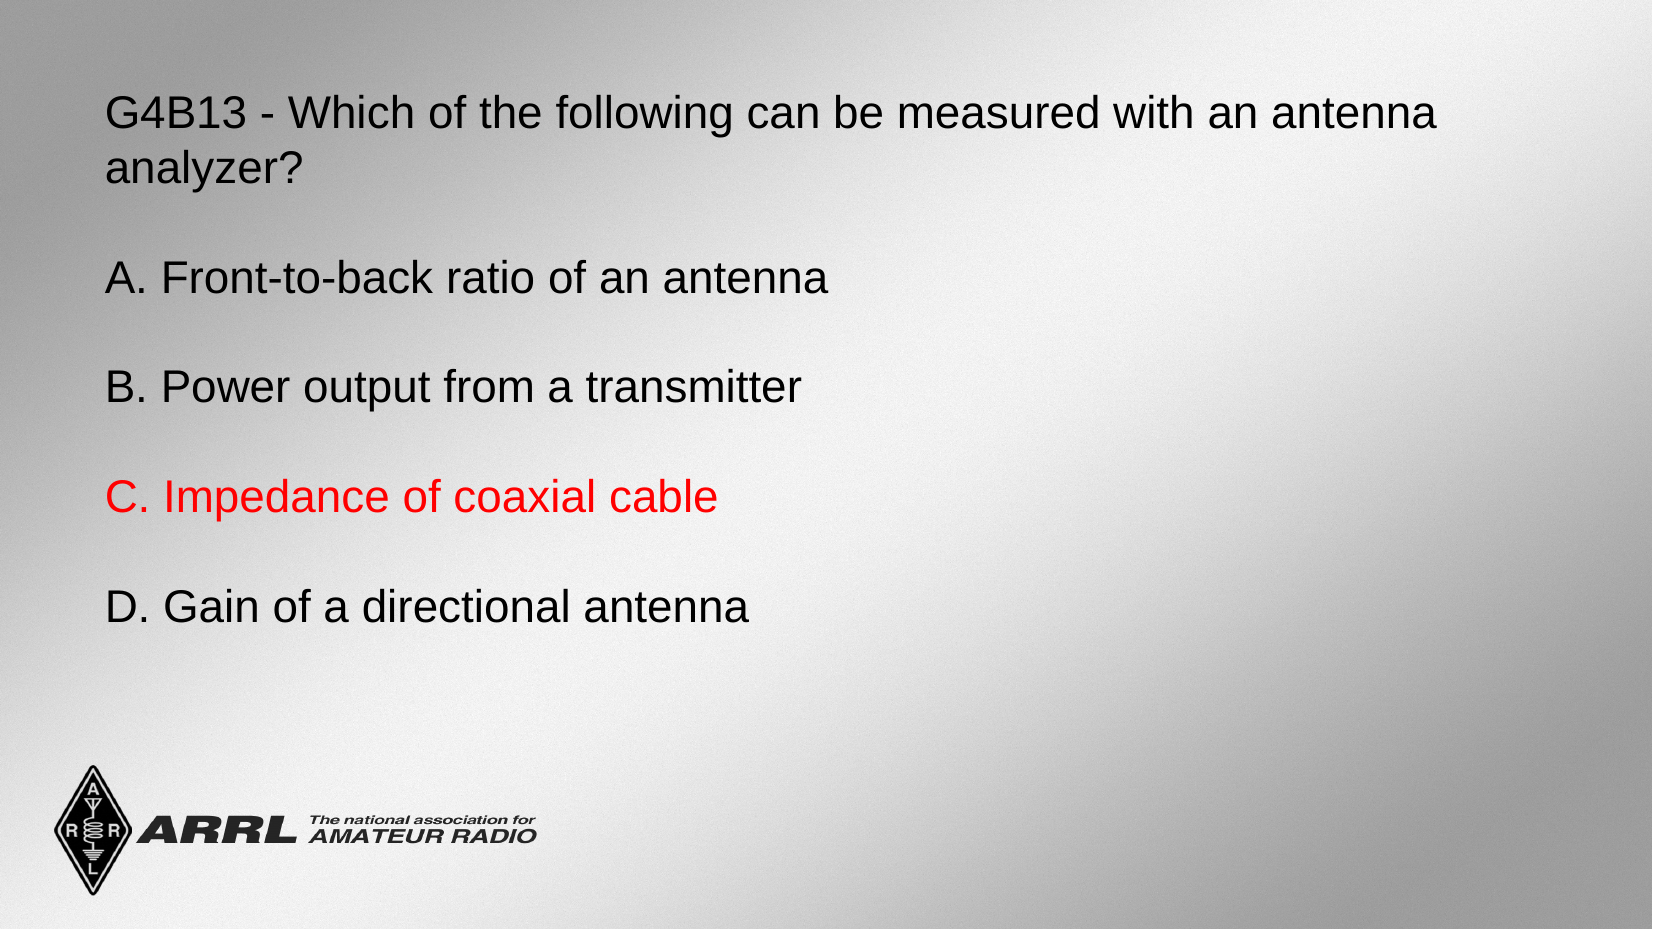

G4B13 - Which of the following can be measured with an antenna analyzer?

A. Front-to-back ratio of an antenna

B. Power output from a transmitter

C. Impedance of coaxial cable

D. Gain of a directional antenna